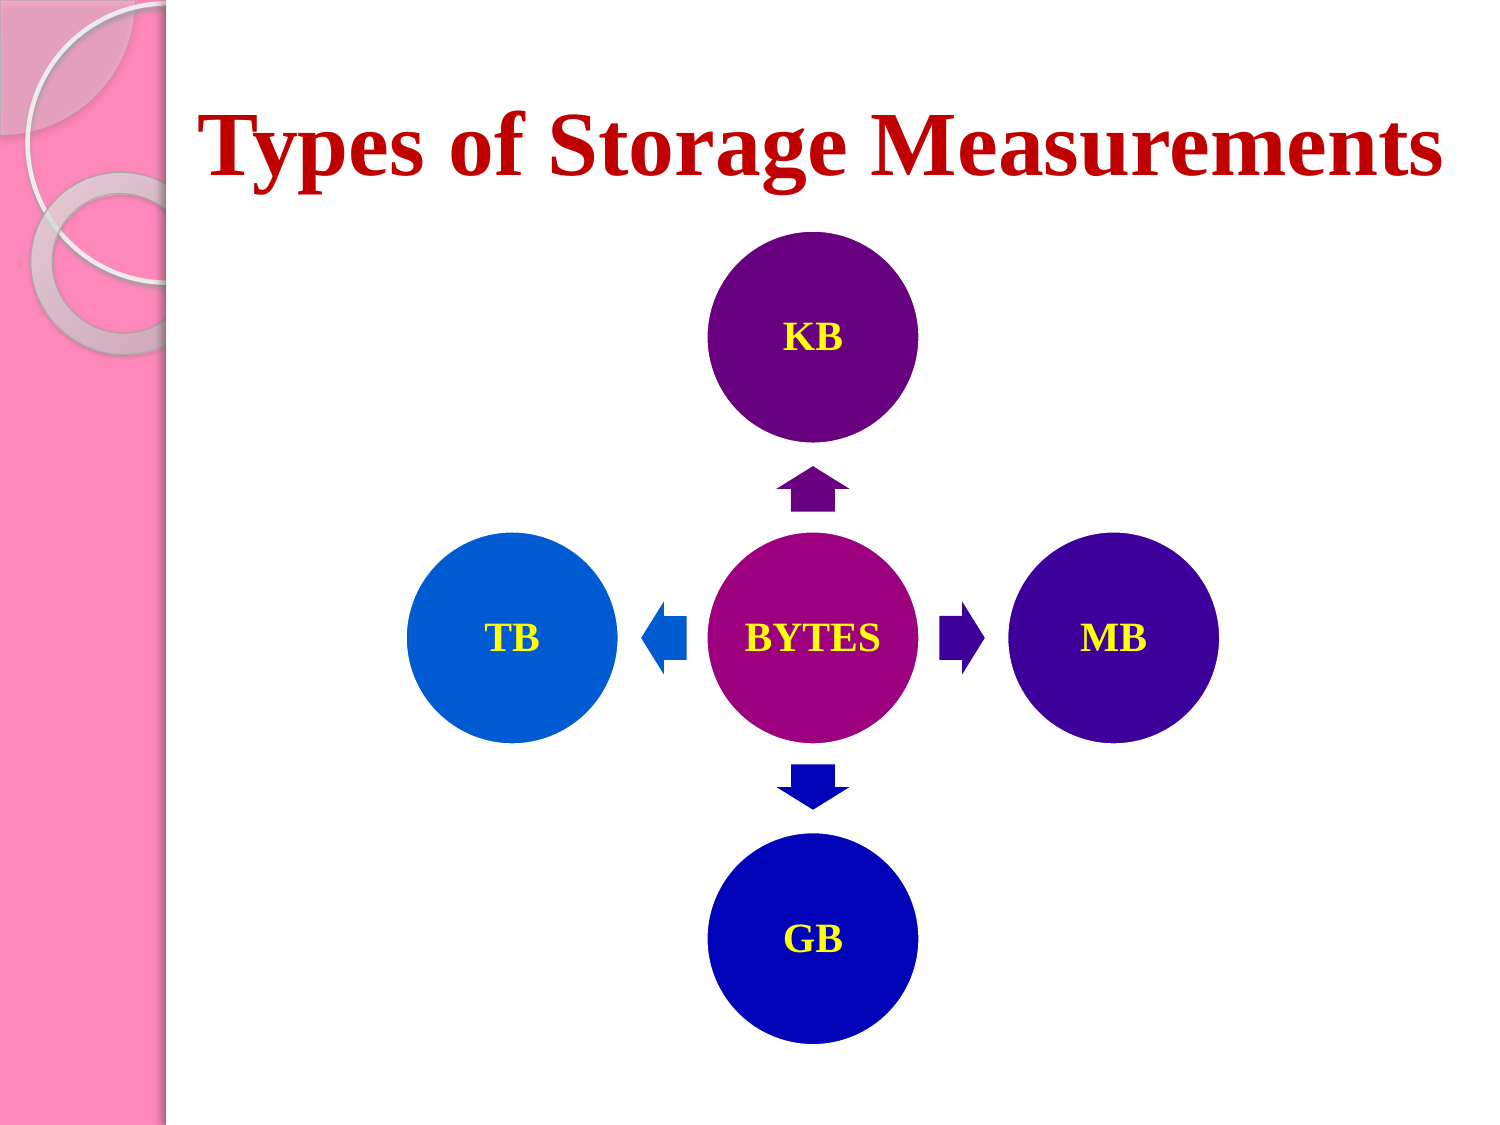

# Types of Storage Measurements
BYTES

KB

MB

GB

TB